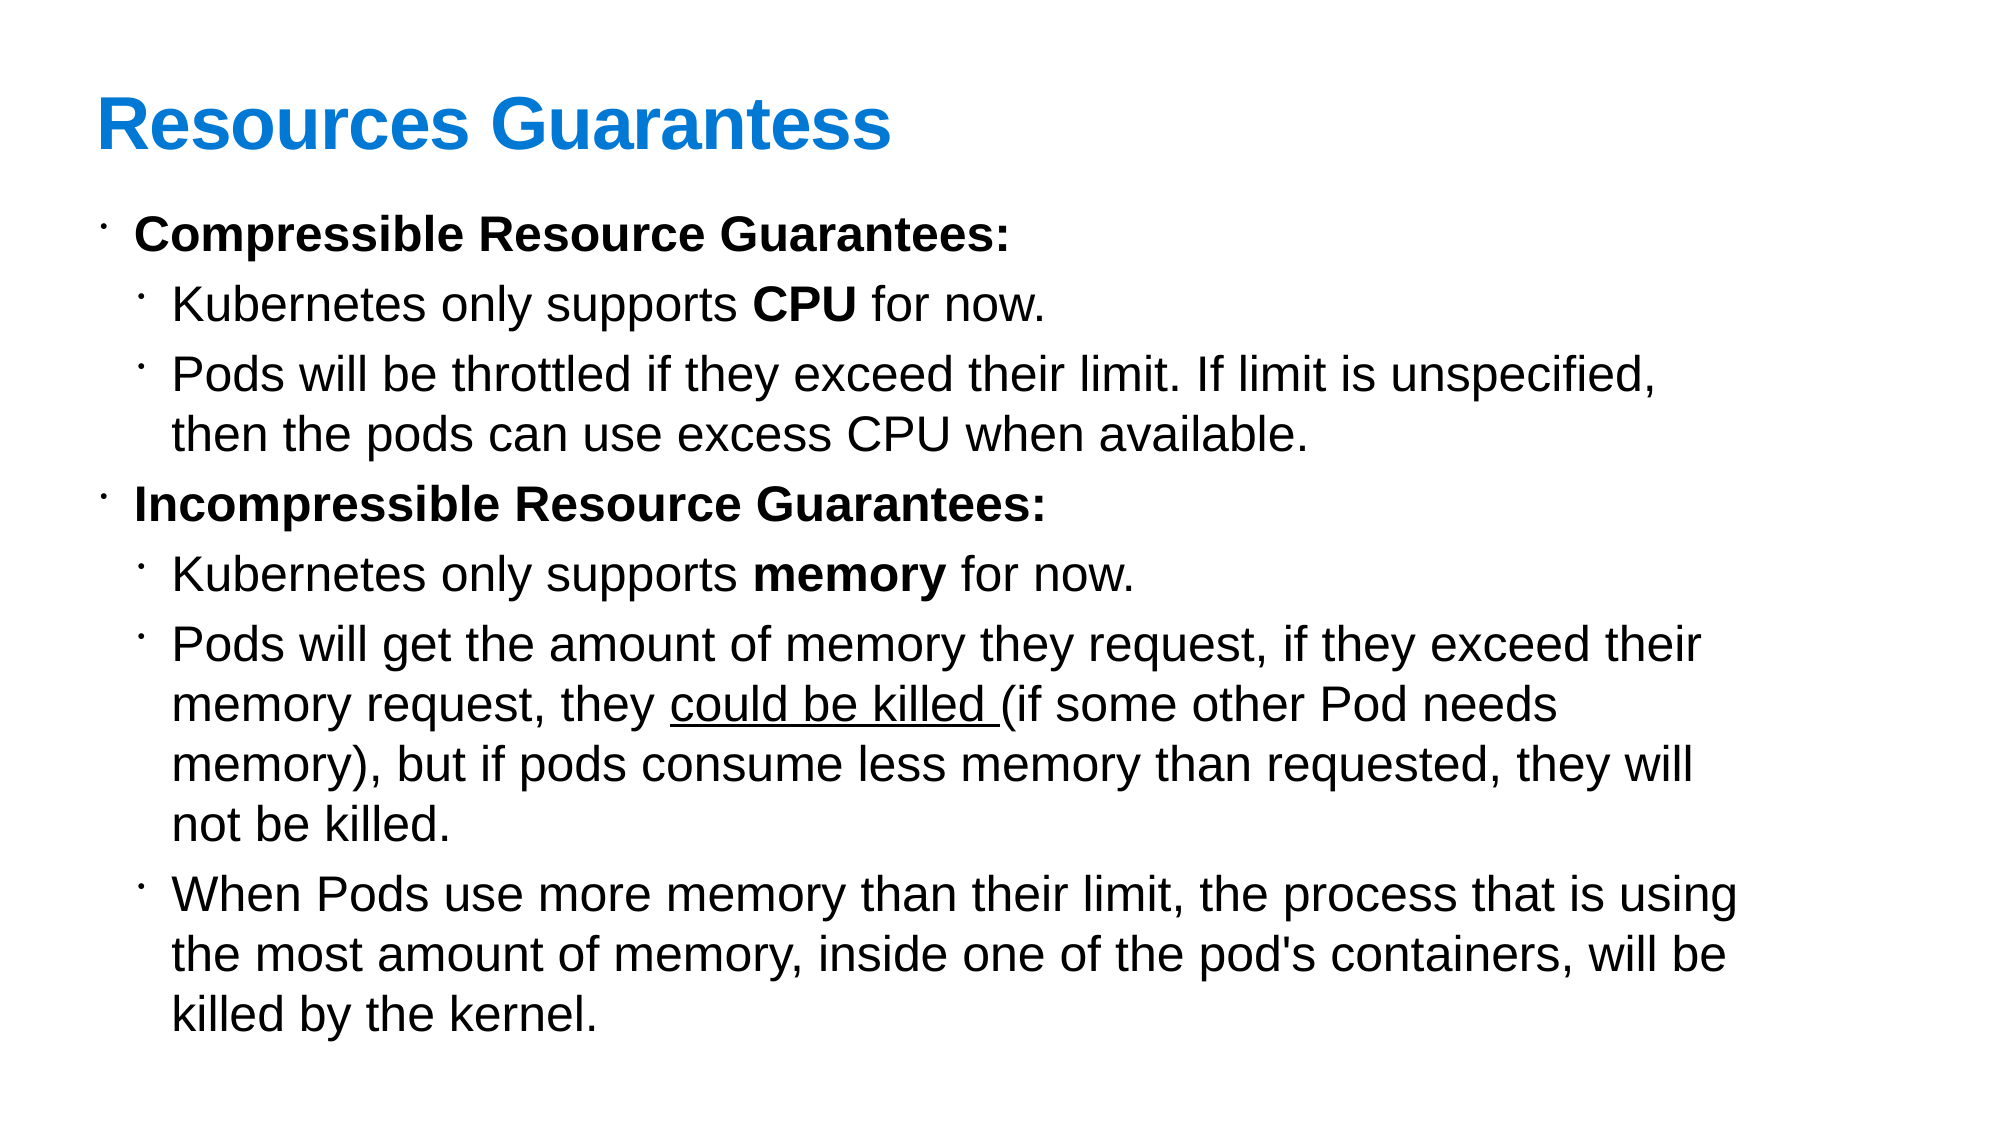

# Resources Guarantess
Compressible Resource Guarantees:
Kubernetes only supports CPU for now.
Pods will be throttled if they exceed their limit. If limit is unspecified, then the pods can use excess CPU when available.
Incompressible Resource Guarantees:
Kubernetes only supports memory for now.
Pods will get the amount of memory they request, if they exceed their memory request, they could be killed (if some other Pod needs memory), but if pods consume less memory than requested, they will not be killed.
When Pods use more memory than their limit, the process that is using the most amount of memory, inside one of the pod's containers, will be killed by the kernel.